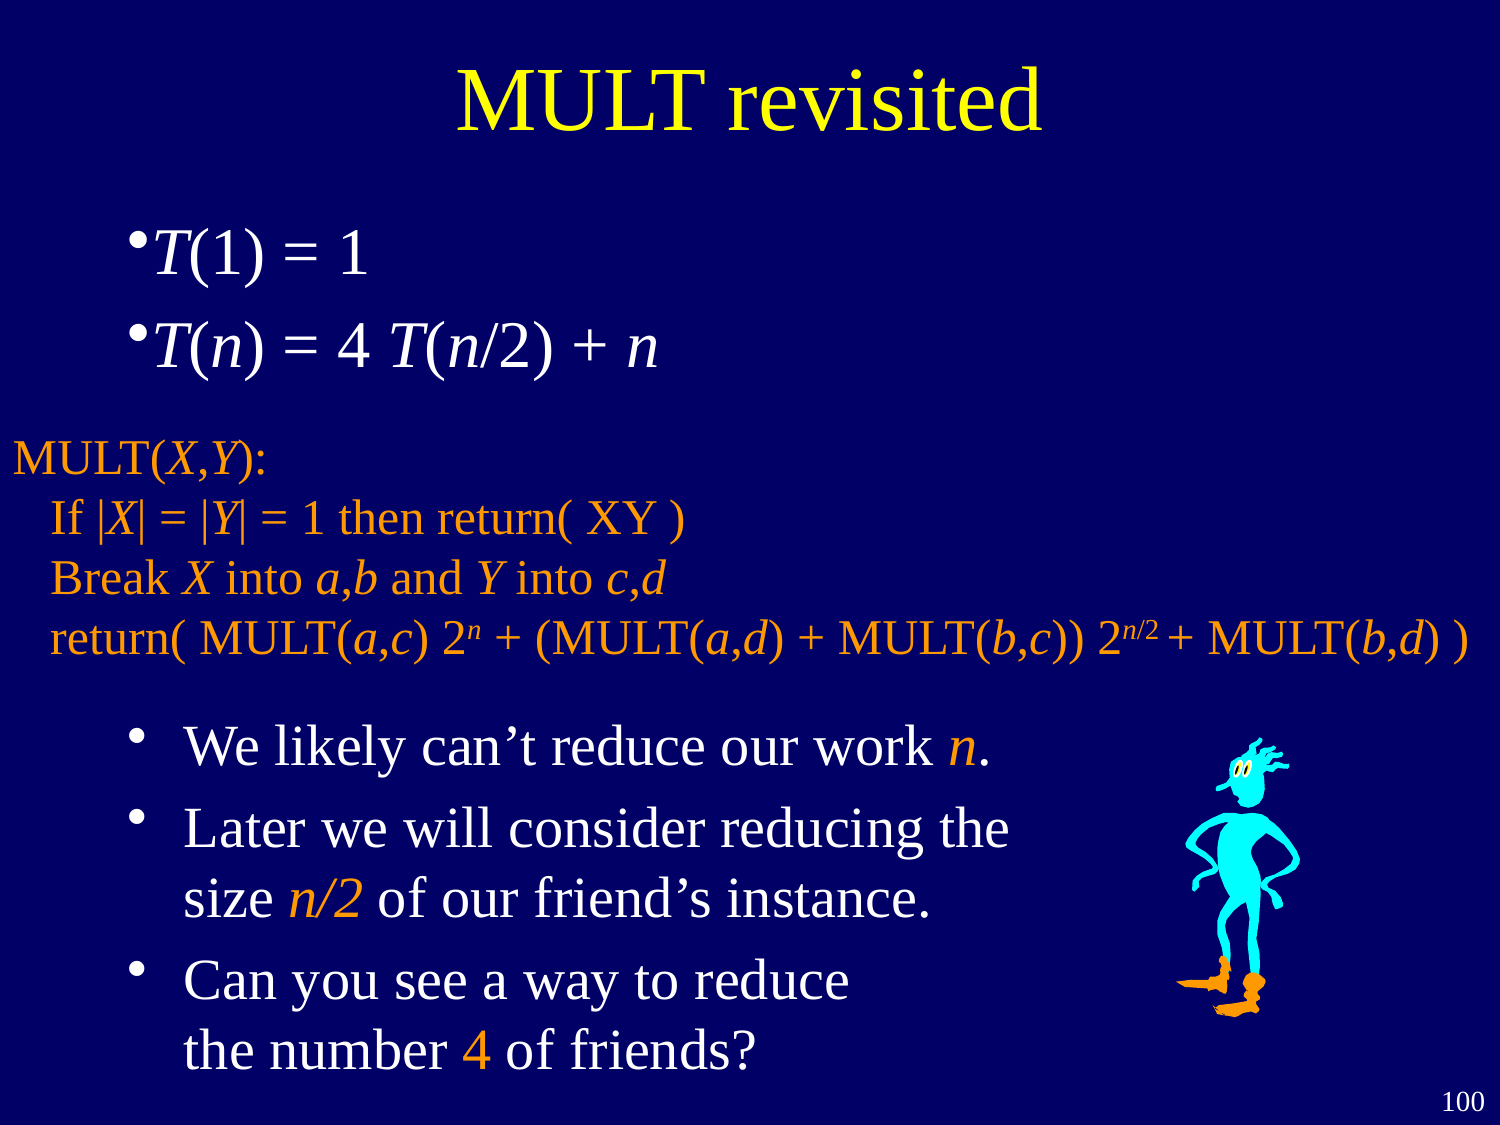

# MULT revisited
T(1) = 1
T(n) = 4 T(n/2) + n
MULT(X,Y):
   If |X| = |Y| = 1 then return( XY )
   Break X into a,b and Y into c,d
   return( MULT(a,c) 2n + (MULT(a,d) + MULT(b,c)) 2n/2 + MULT(b,d) )
We likely can’t reduce our work n.
Later we will consider reducing the size n/2 of our friend’s instance.
Can you see a way to reduce
the number 4 of friends?